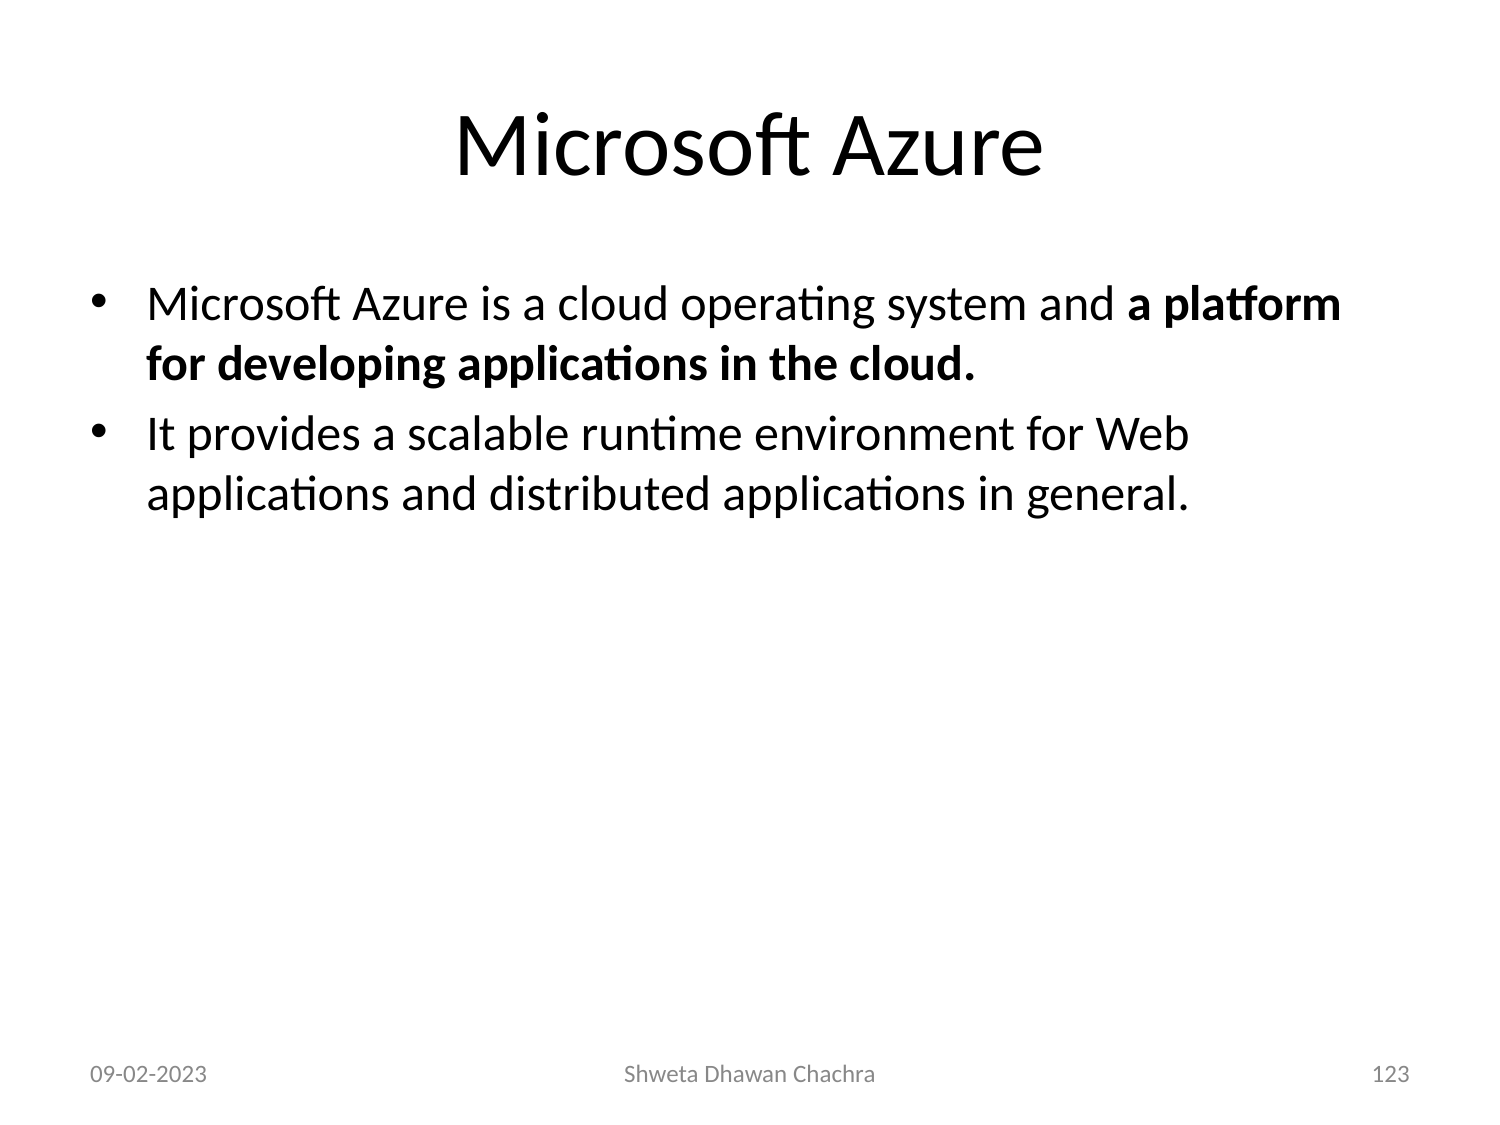

# Microsoft Azure
Microsoft Azure is a cloud operating system and a platform for developing applications in the cloud.
It provides a scalable runtime environment for Web applications and distributed applications in general.
09-02-2023
Shweta Dhawan Chachra
123